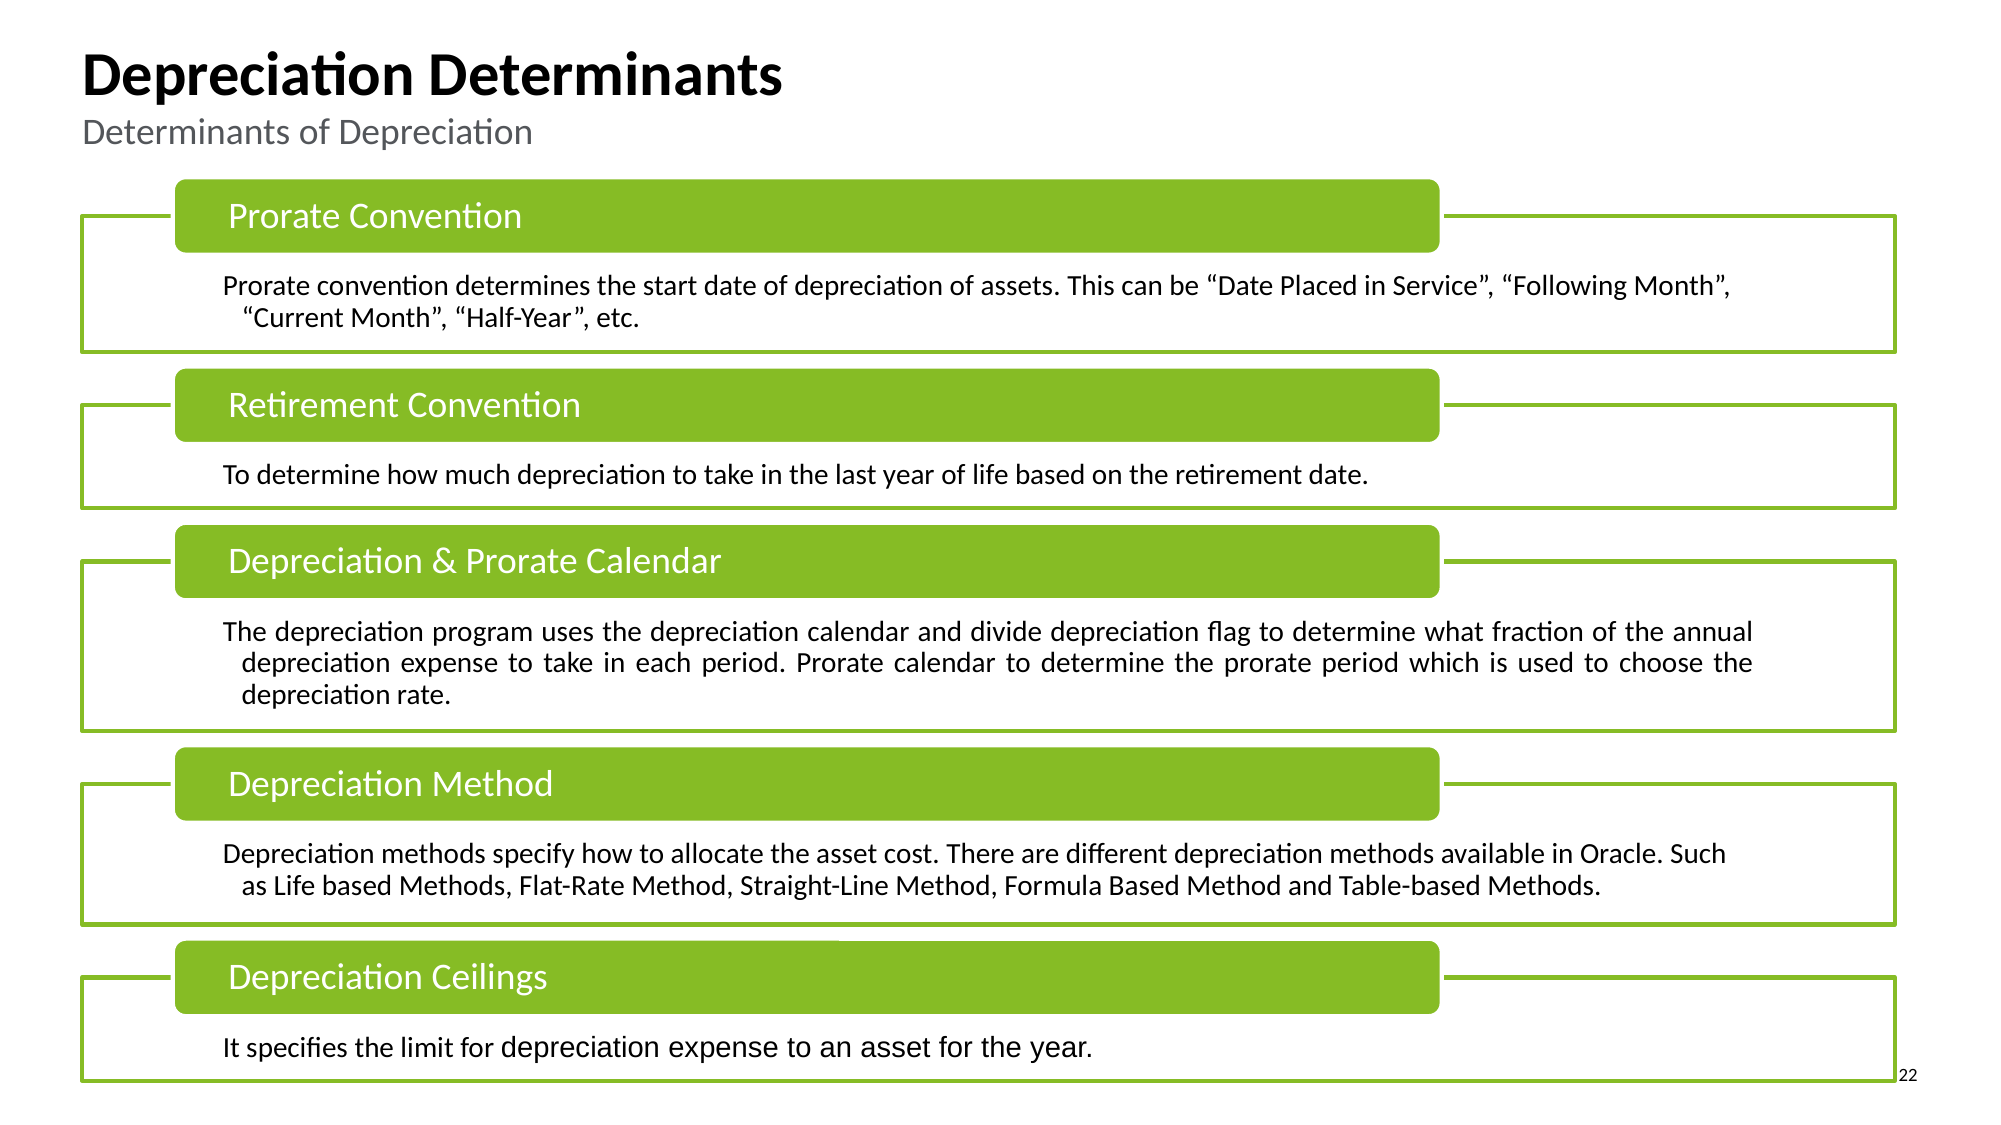

Depreciation Determinants
Determinants of Depreciation

Prorate convention determines the start date of depreciation of assets. This can be “Date Placed in Service”, “Following Month”, “Current Month”, “Half-Year”, etc.
Prorate Convention
To determine how much depreciation to take in the last year of life based on the retirement date.
Retirement Convention
The depreciation program uses the depreciation calendar and divide depreciation flag to determine what fraction of the annual depreciation expense to take in each period. Prorate calendar to determine the prorate period which is used to choose the depreciation rate.
Depreciation & Prorate Calendar
Depreciation methods specify how to allocate the asset cost. There are different depreciation methods available in Oracle. Such as Life based Methods, Flat-Rate Method, Straight-Line Method, Formula Based Method and Table-based Methods.
Depreciation Method
It specifies the limit for depreciation expense to an asset for the year.
Depreciation Ceilings